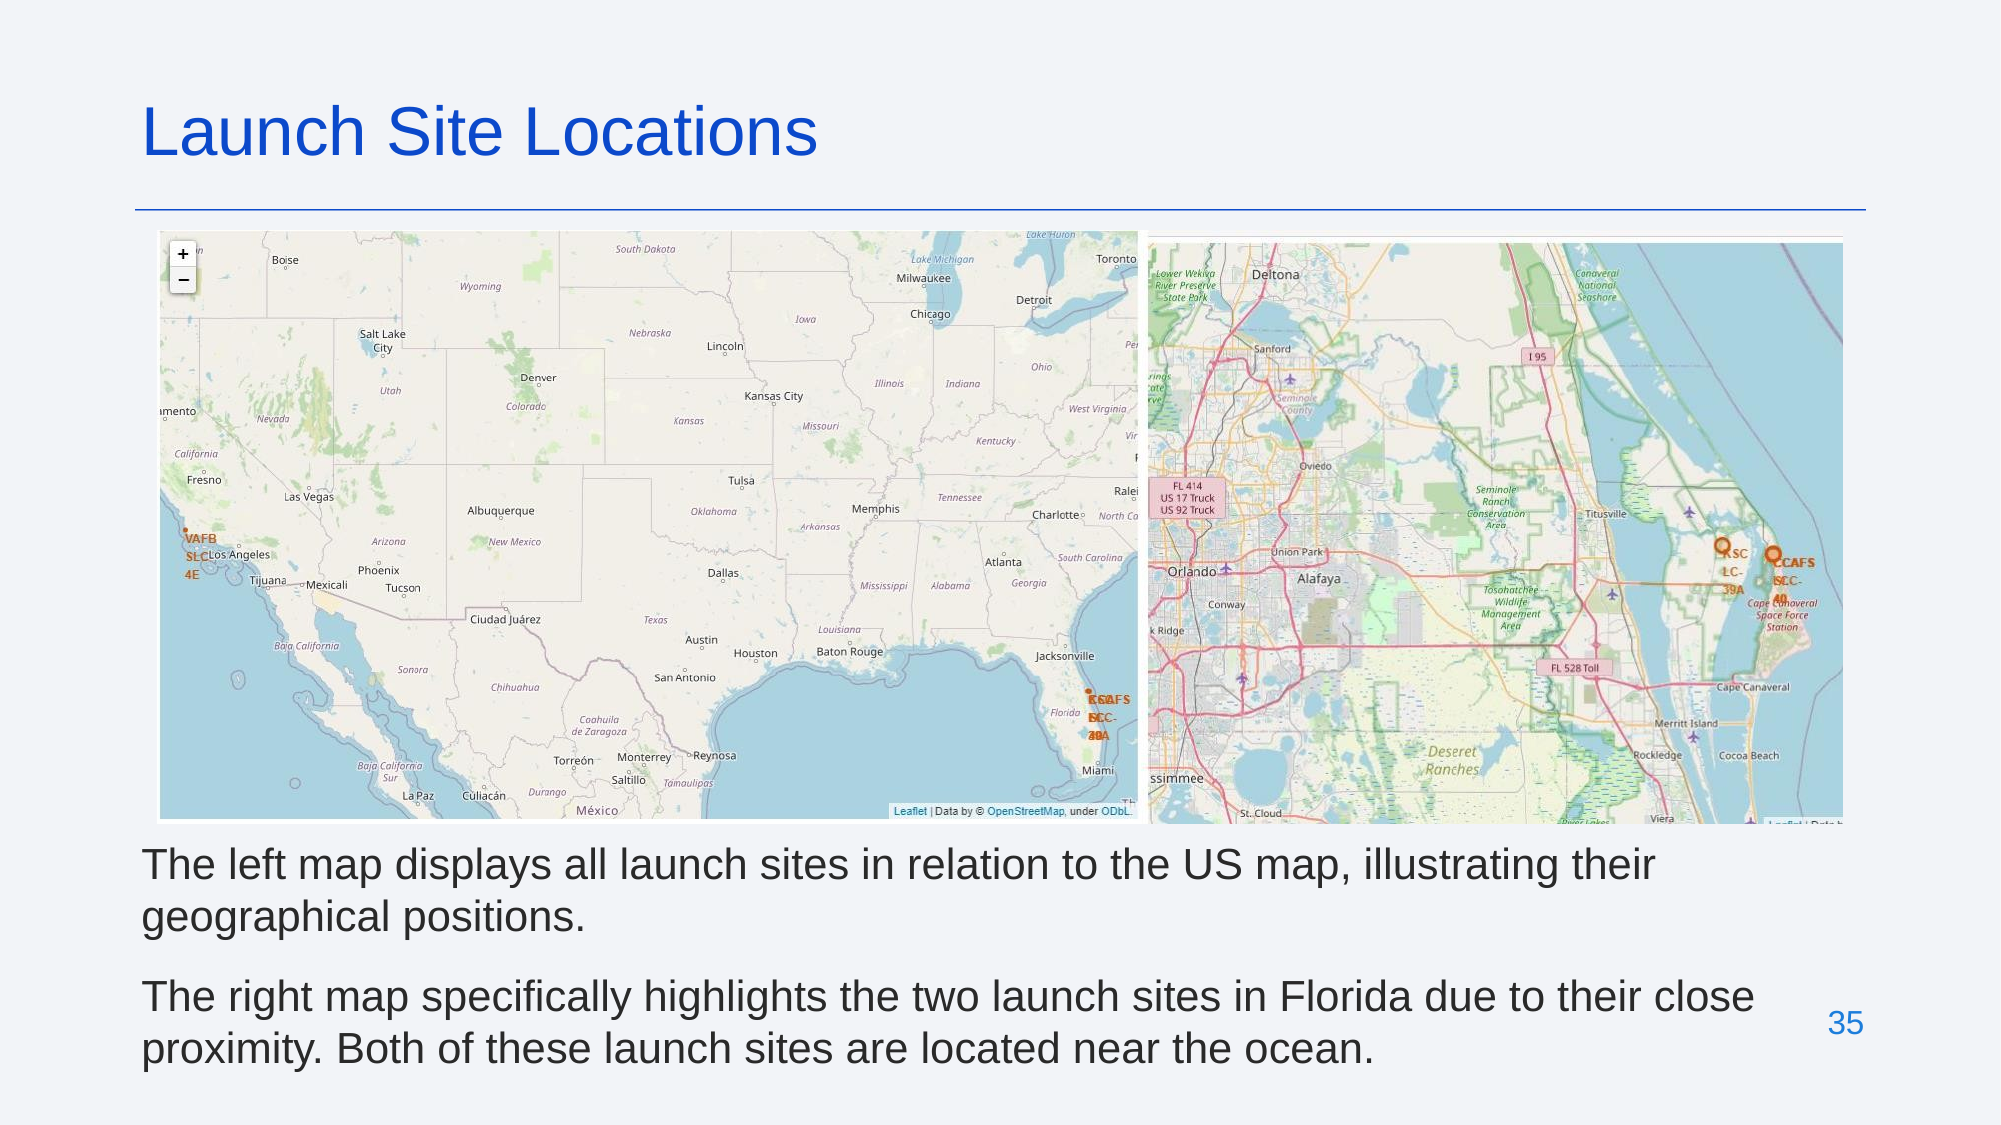

Launch Site Locations

The left map displays all launch sites in relation to the US map, illustrating their geographical positions.
The right map specifically highlights the two launch sites in Florida due to their close proximity. Both of these launch sites are located near the ocean.
35